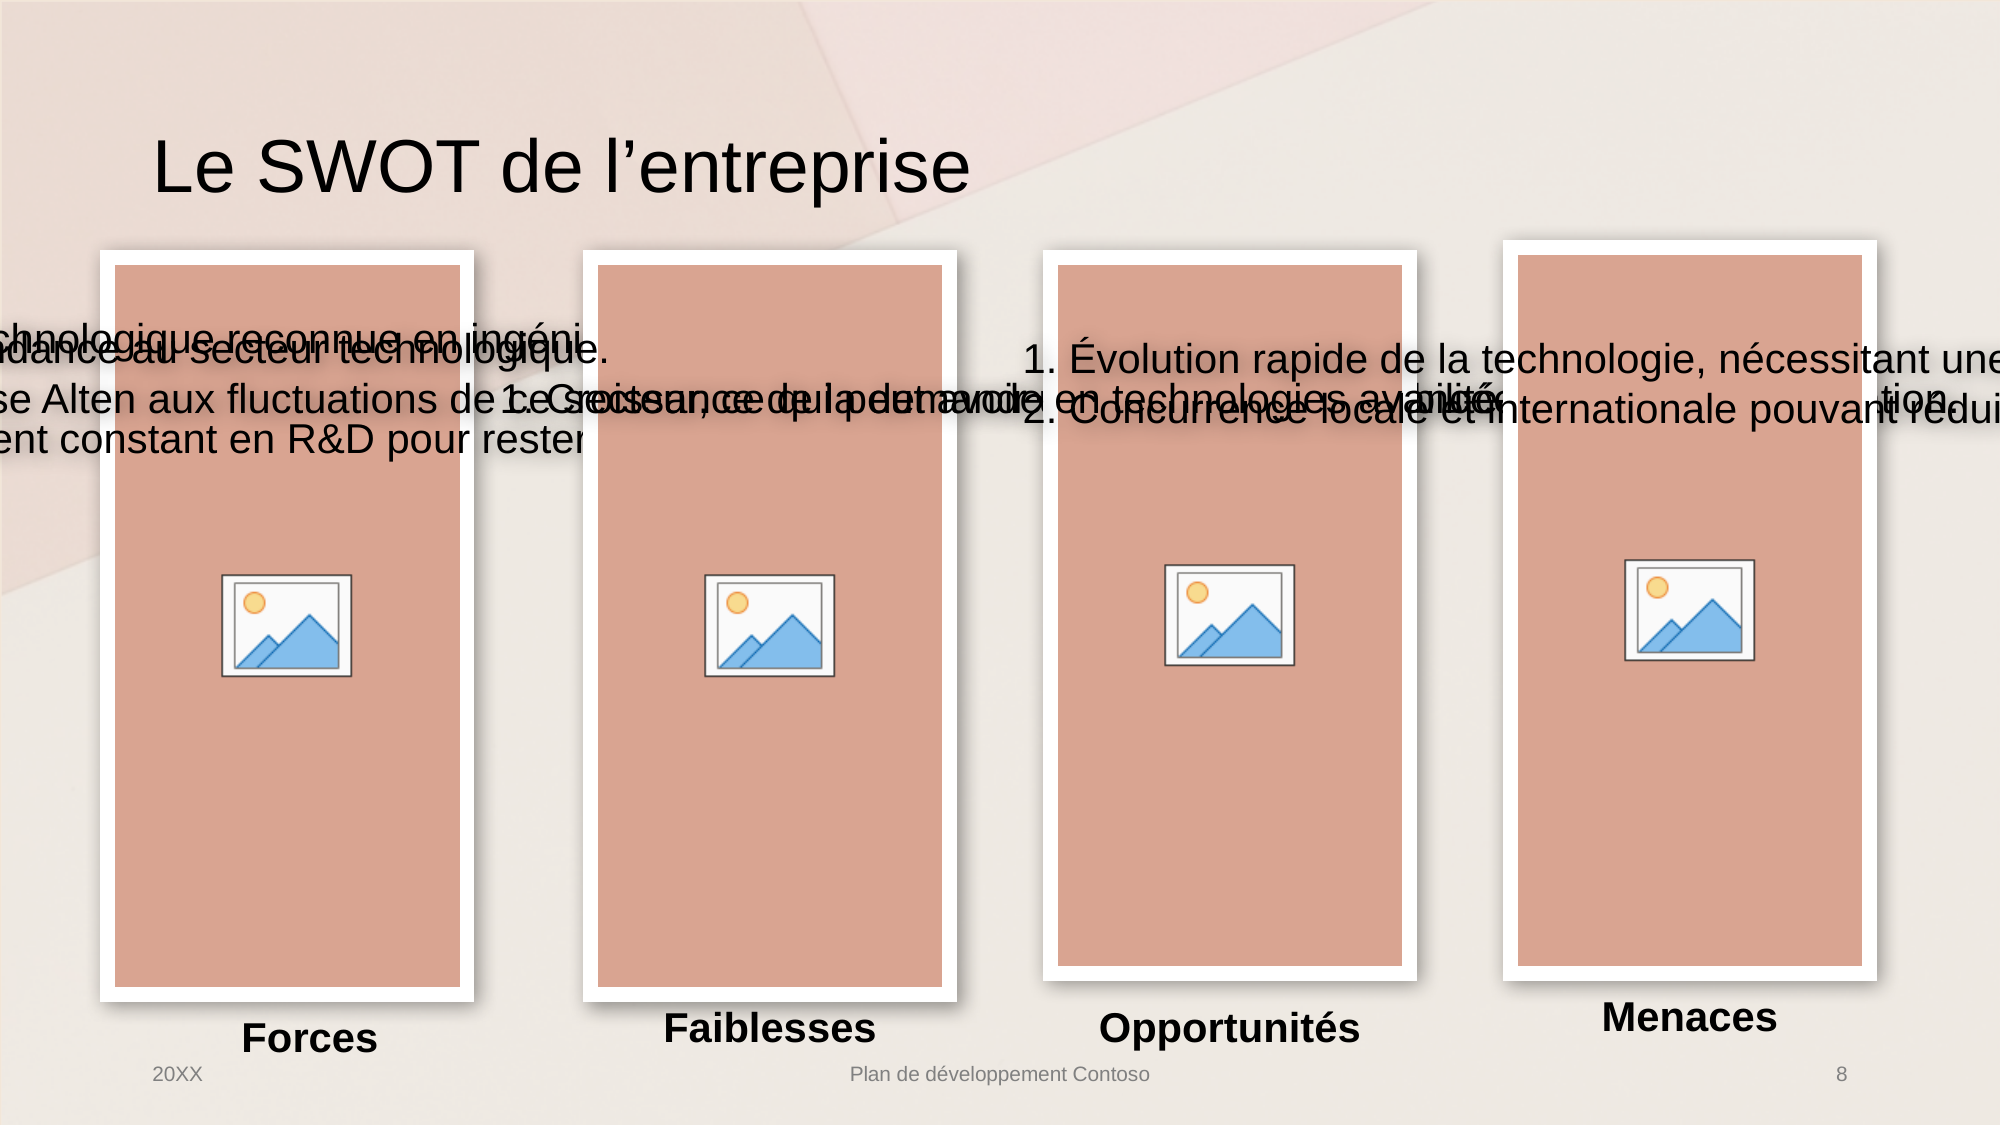

# Le SWOT de l’entreprise

1. Évolution rapide de la technologie, nécessitant une adaptation rapide.
2. Concurrence locale et internationale pouvant réduire les marges.

1. Expertise technologique reconnue en ingénierie et conseil.

2. Investissement constant en R&D pour rester innovant.

1. Dépendance au secteur technologique.
=> expose Alten aux fluctuations de ce secteur, ce qui peut avoir un impact sur sa stabilité financière.

1. Croissance de la demande en technologies avancées due à la numérisation.
Menaces
Opportunités
Faiblesses
Forces
20XX
Plan de développement Contoso
8